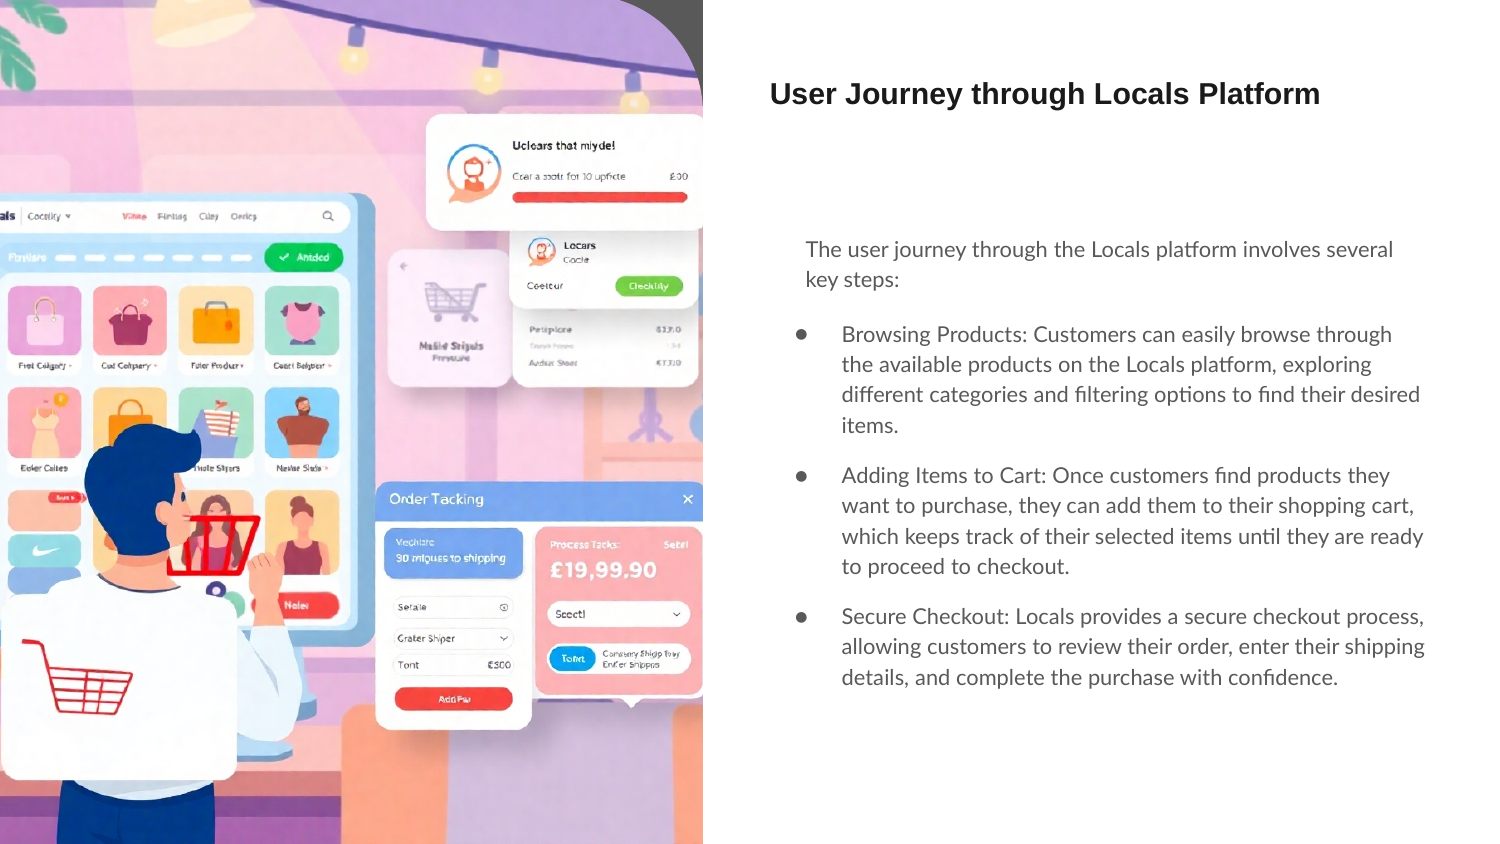

# User Journey through Locals Platform
The user journey through the Locals platform involves several key steps:
Browsing Products: Customers can easily browse through the available products on the Locals platform, exploring different categories and filtering options to find their desired items.
Adding Items to Cart: Once customers find products they want to purchase, they can add them to their shopping cart, which keeps track of their selected items until they are ready to proceed to checkout.
Secure Checkout: Locals provides a secure checkout process, allowing customers to review their order, enter their shipping details, and complete the purchase with confidence.